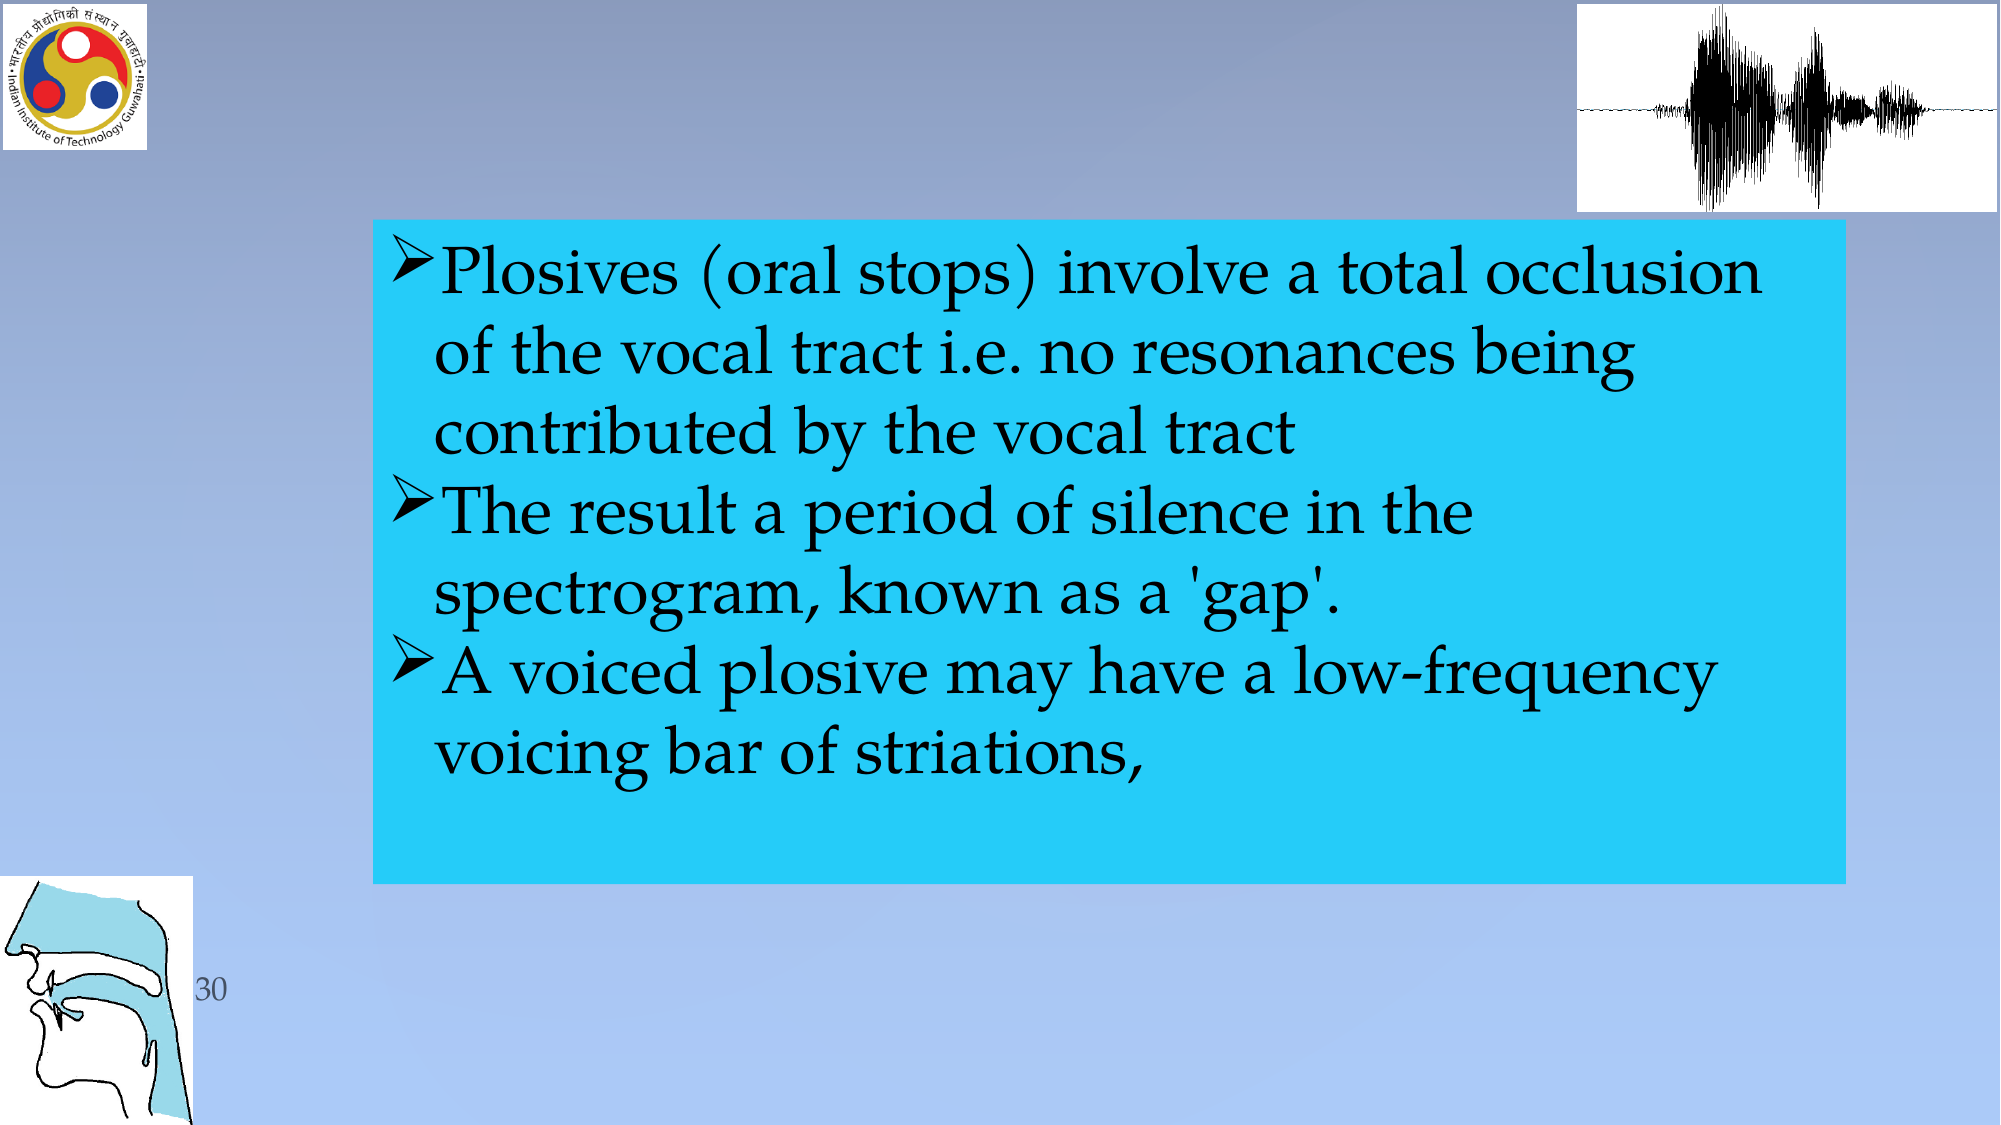

Plosives (oral stops) involve a total occlusion of the vocal tract i.e. no resonances being contributed by the vocal tract
The result a period of silence in the spectrogram, known as a 'gap'.
A voiced plosive may have a low-frequency voicing bar of striations,

30